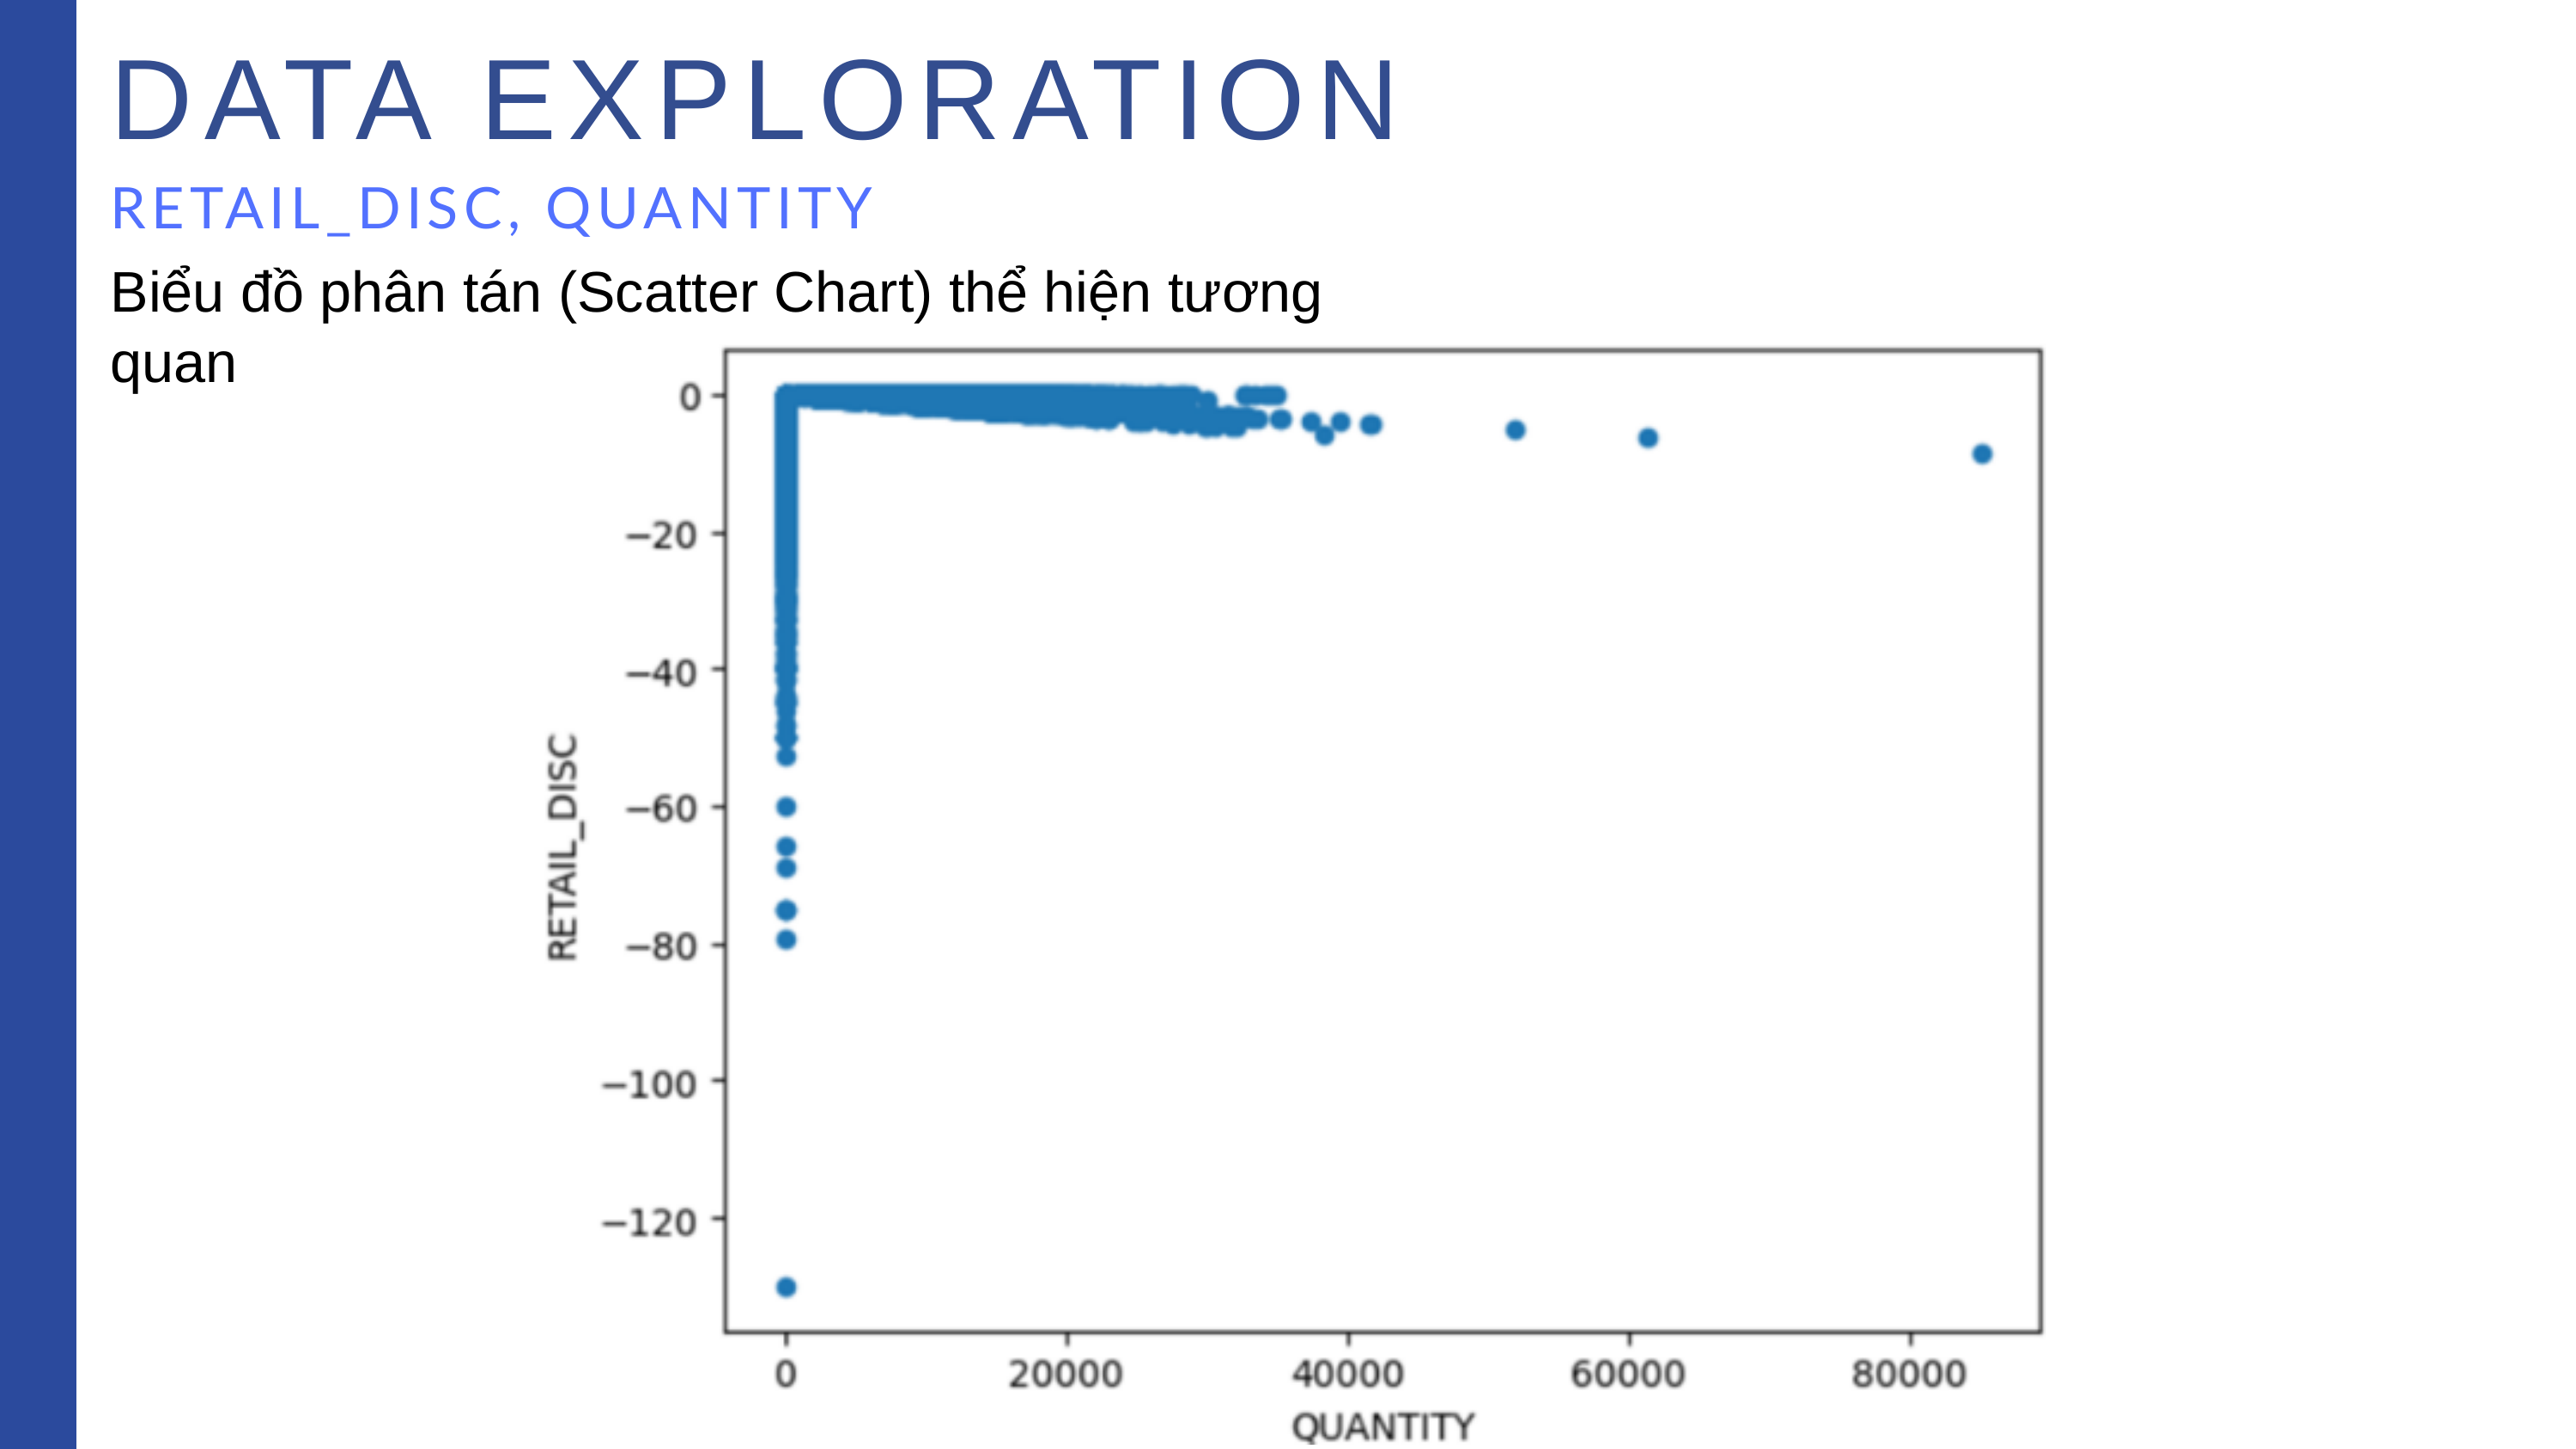

DATA EXPLORATION
RETAIL_DISC, QUANTITY
Biểu đồ phân tán (Scatter Chart) thể hiện tương quan